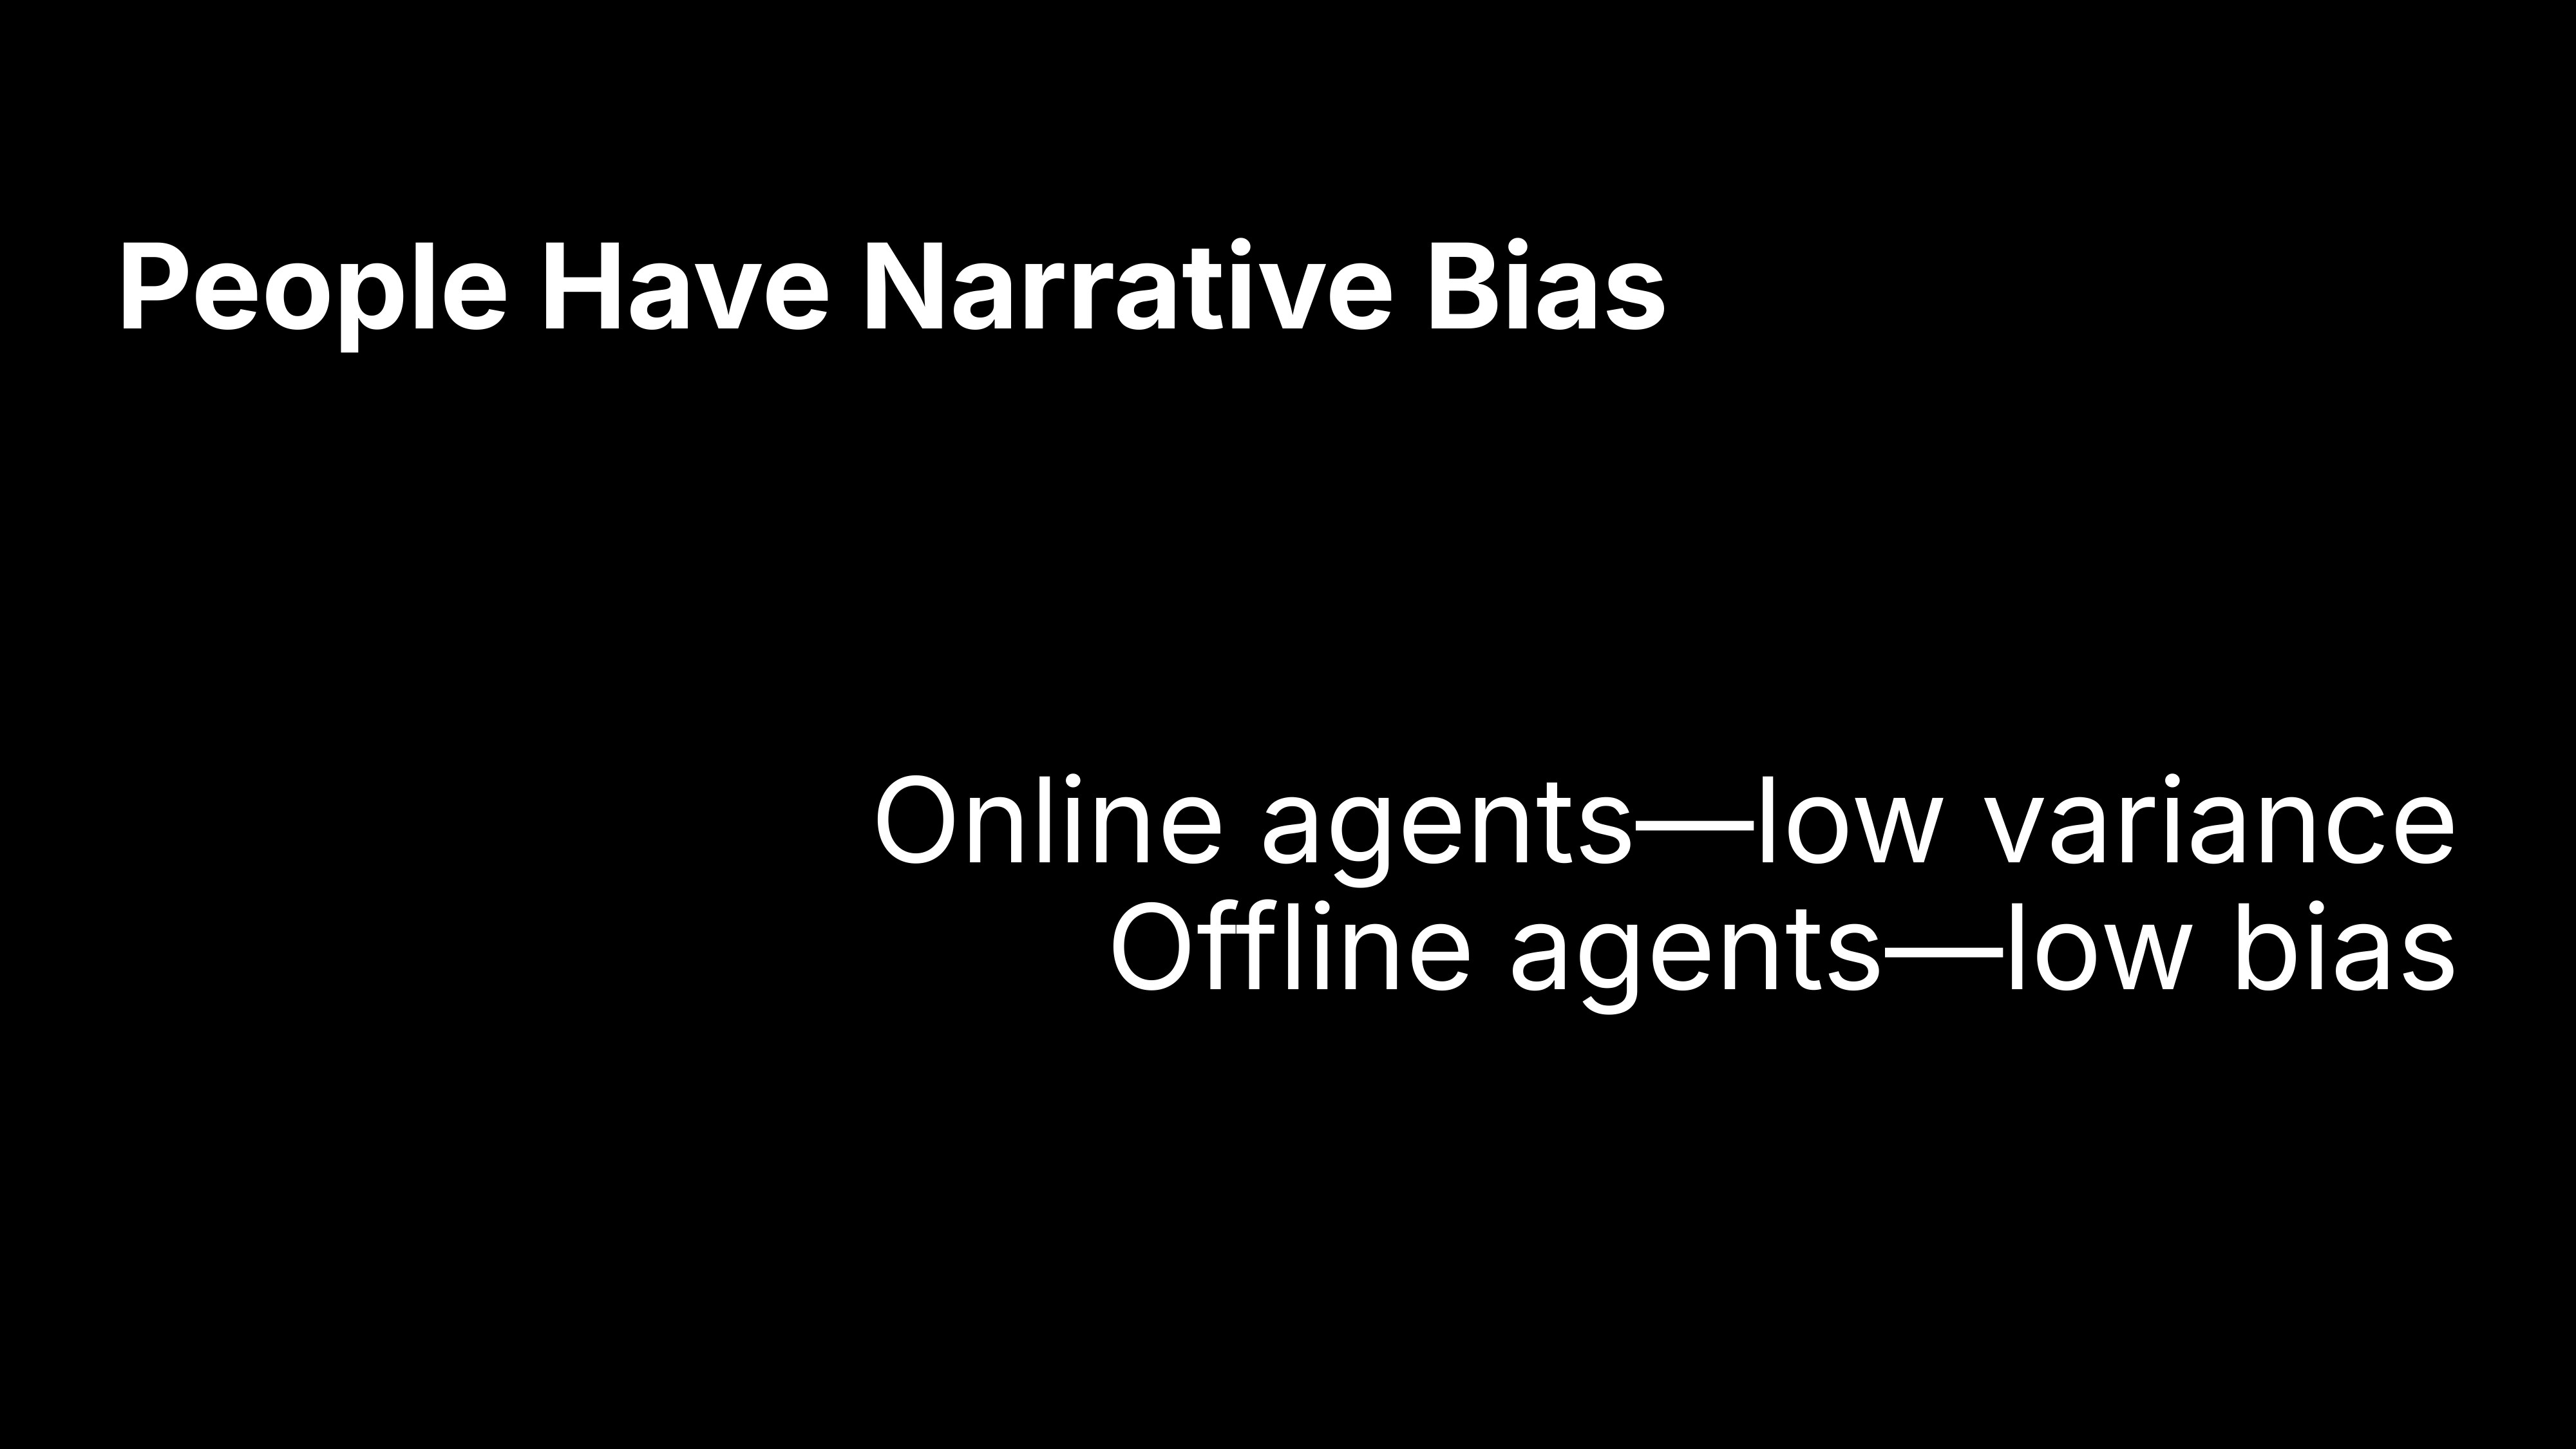

# People Have Narrative Bias
Online agents—low variance
Offline agents—low bias